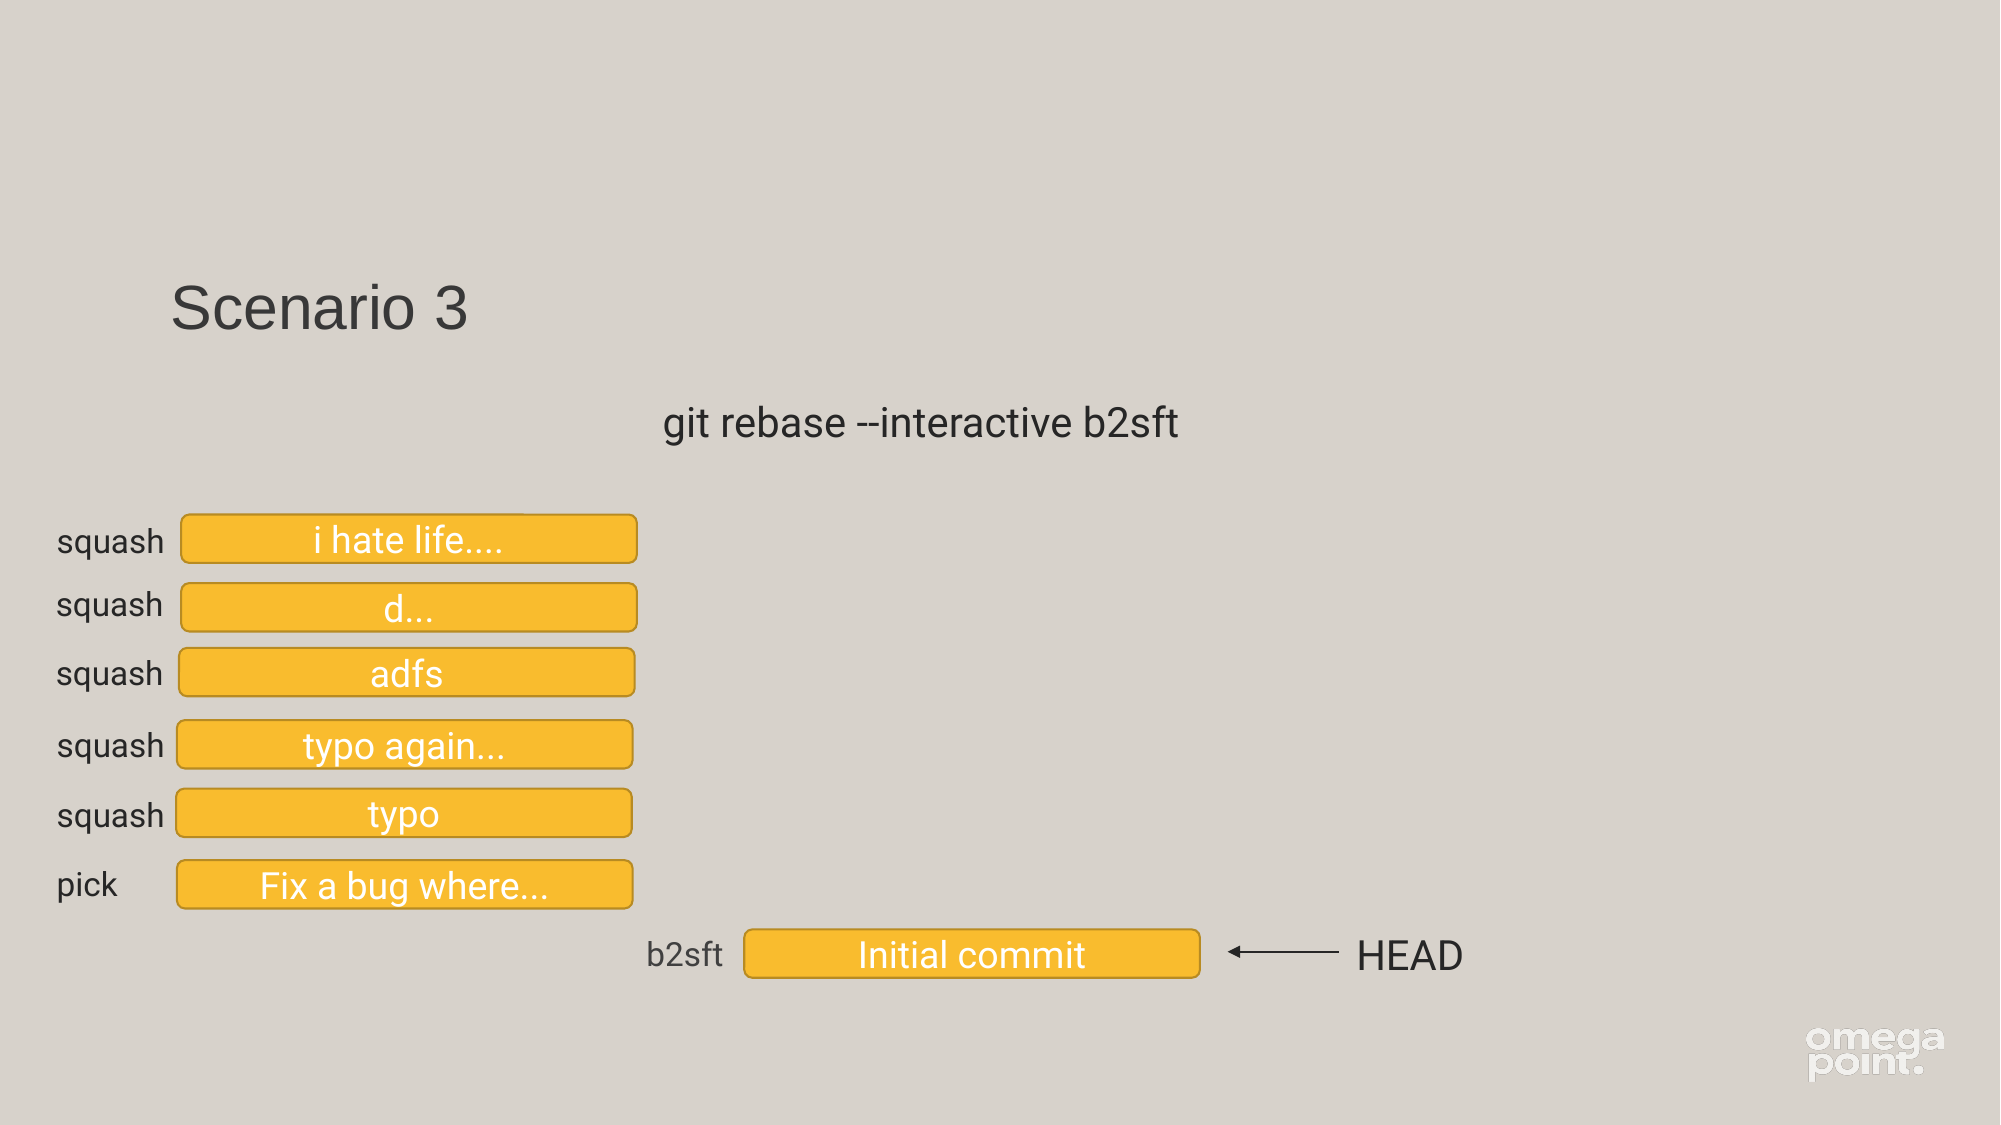

# Scenario 3
git rebase --interactive b2sft
squash
i hate life....
squash
d...
squash
adfs
squash
typo again...
squash
typo
pick
Fix a bug where...
HEAD
b2sft
Initial commit